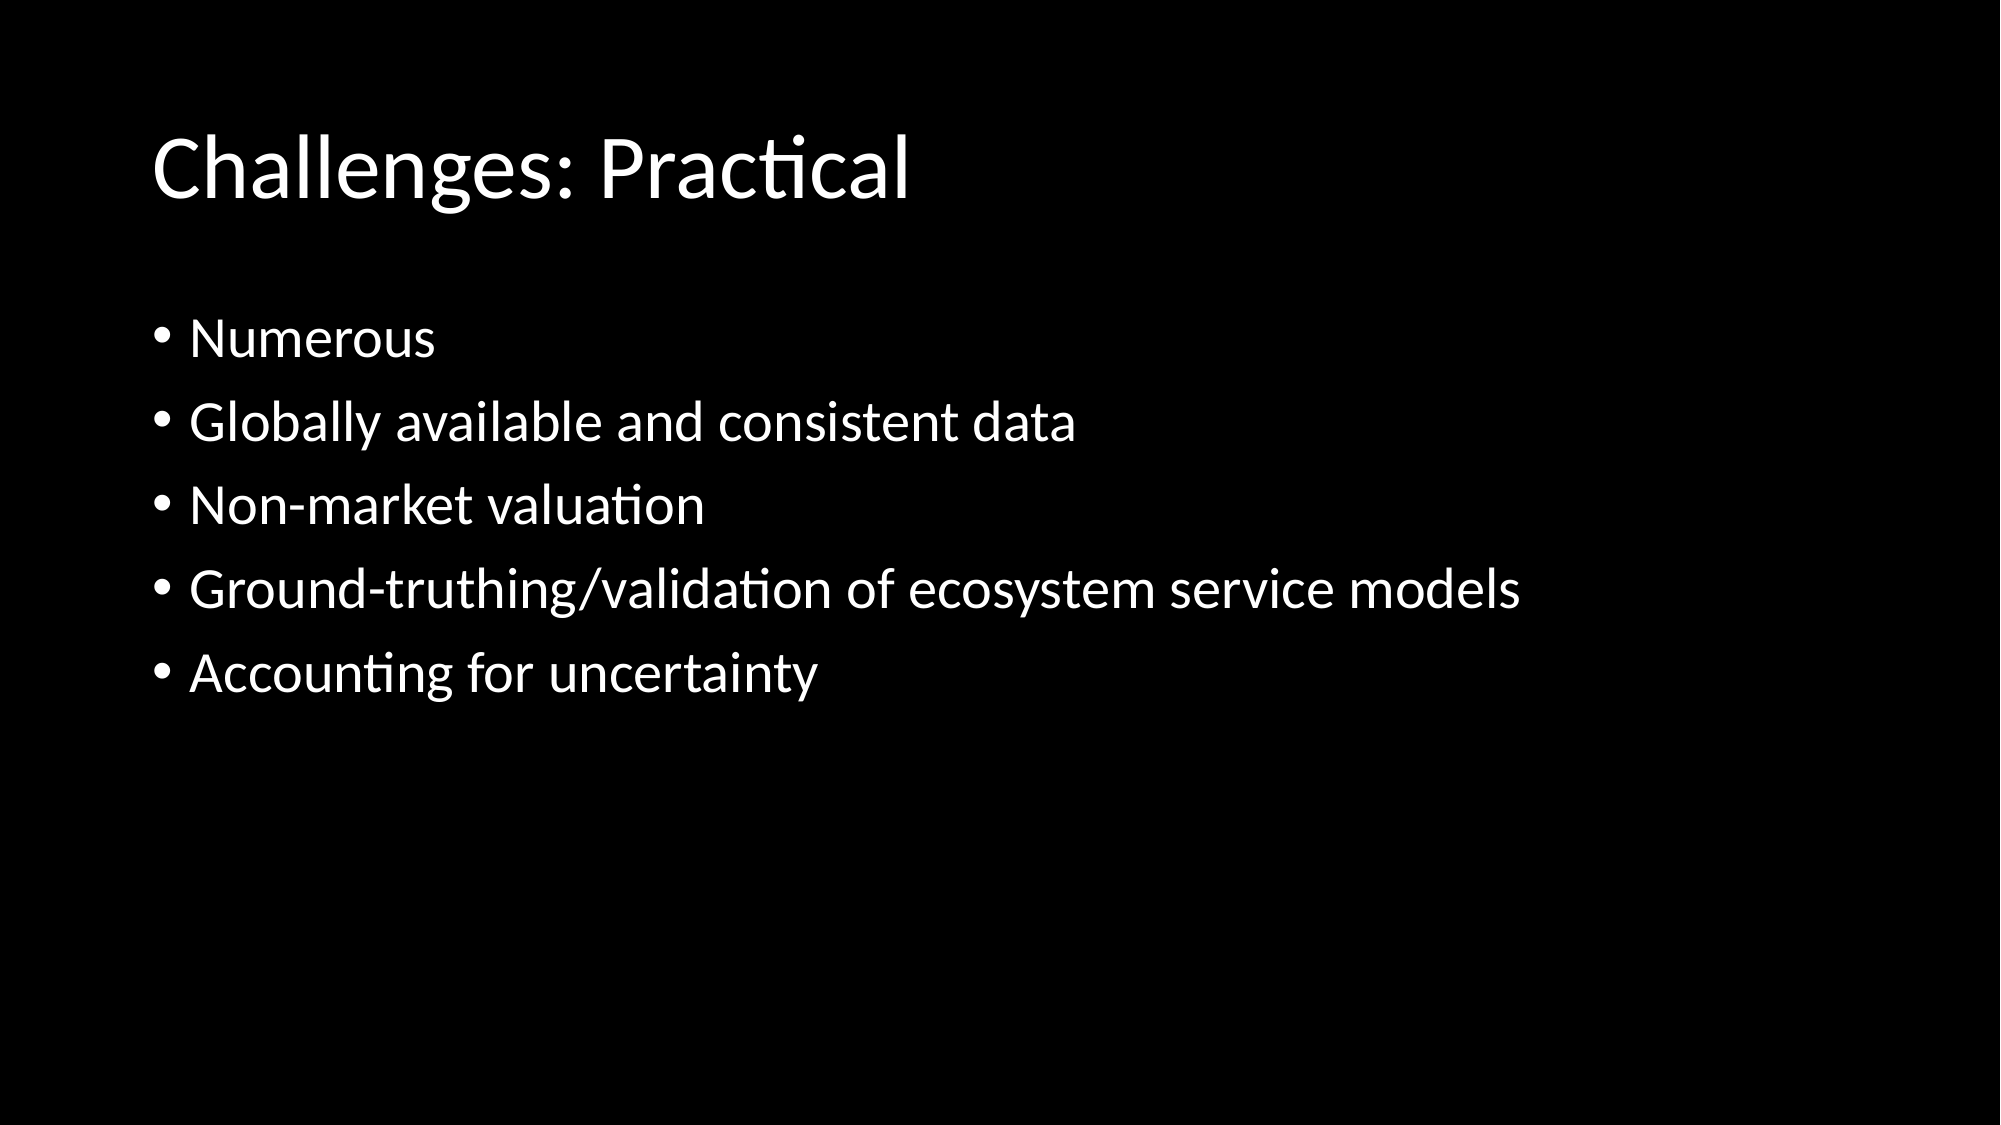

# Challenges: Practical
Numerous
Globally available and consistent data
Non-market valuation
Ground-truthing/validation of ecosystem service models
Accounting for uncertainty